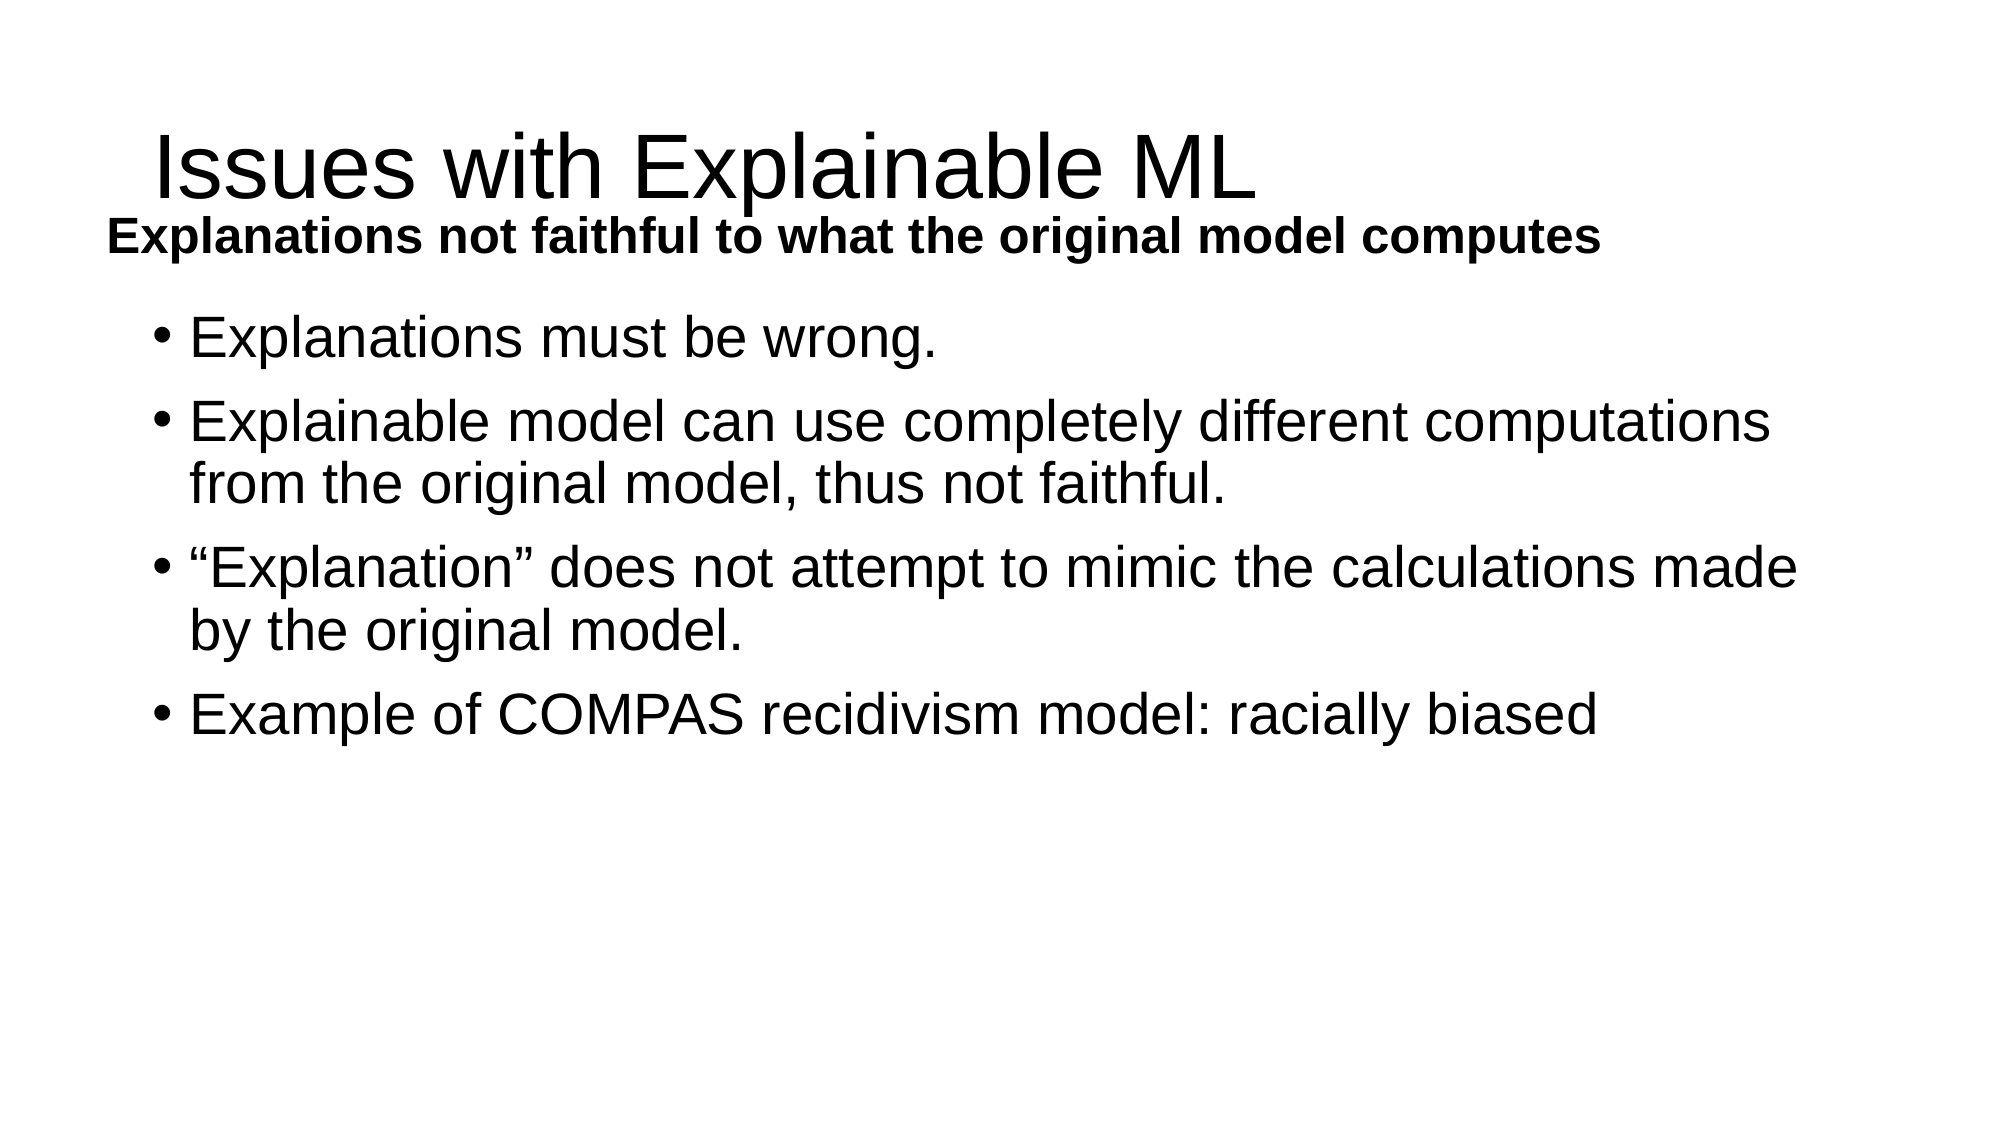

# Issues with Explainable ML
Explanations not faithful to what the original model computes
Explanations must be wrong.
Explainable model can use completely different computations from the original model, thus not faithful.
“Explanation” does not attempt to mimic the calculations made by the original model.
Example of COMPAS recidivism model: racially biased